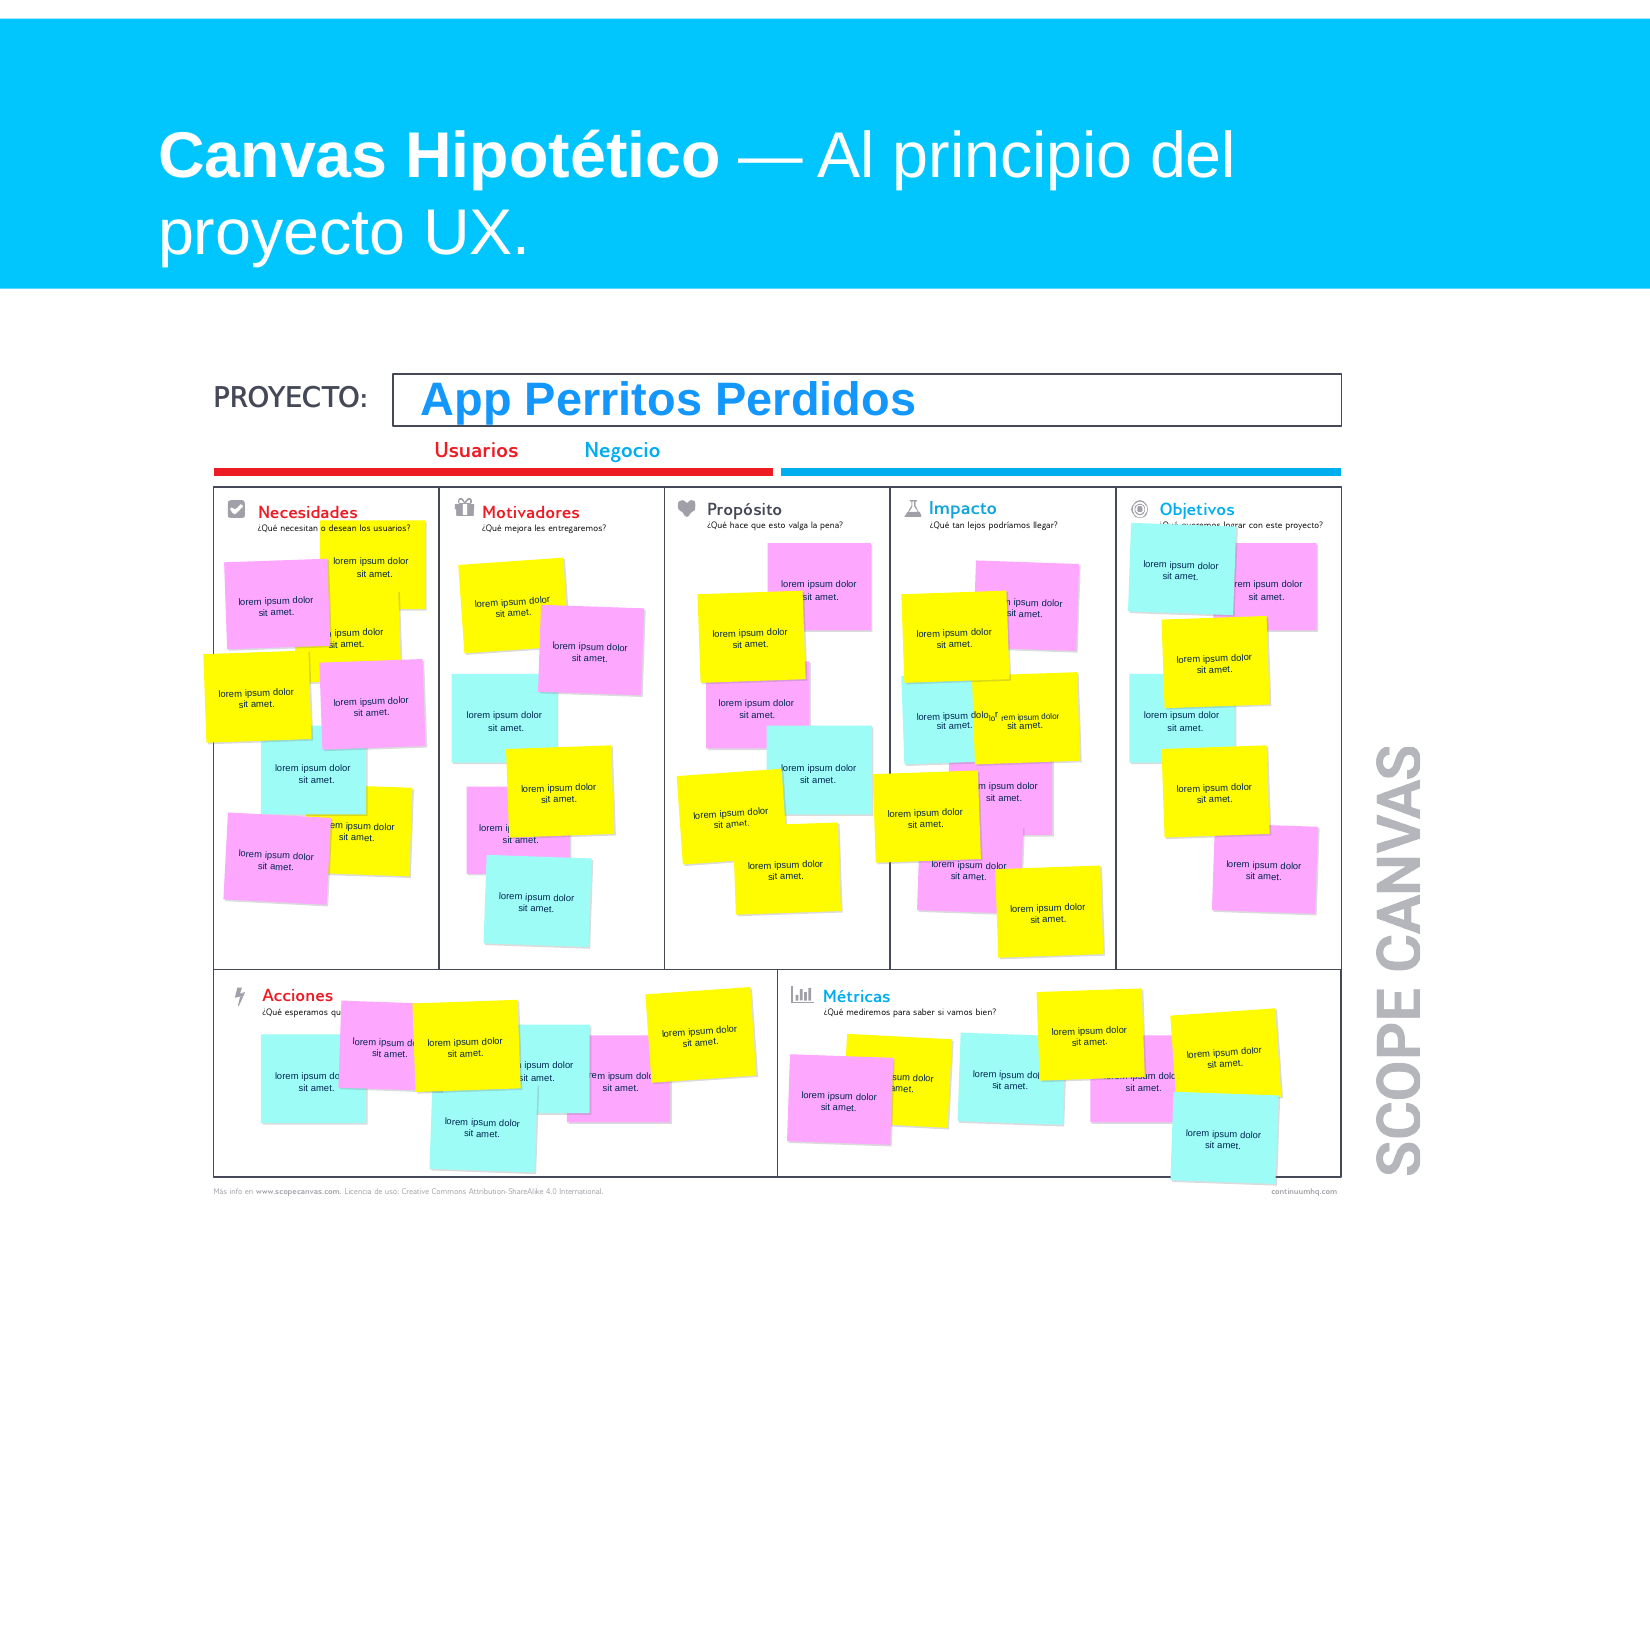

# Canvas Hipotético — Al principio del proyecto UX.
App Perritos Perdidos
PROYECTO:
Usuarios	Negocio

Impacto
¿Qué tan lejos podríamos llegar?
Necesidades
¿Qué necesitan o desean los usuarios?
Motivadores
¿Qué mejora les entregaremos?
Objetivos
¿Qué queremos lograr con este proyecto?
Propósito
¿Qué hace que esto valga la pena?

lorem ipsum dolor  sit amet.

lorem ipsum dolor

sit amet.
lorem ipsum dolor  sit amet.
lorem ipsum dolor  sit amet.

lorem ipsum dolor
lorem ipsum dolor
lorem ipsum dolor

sit amet.
sit amet.
sit amet.

lorem ipsum dolor
lorem ipsum dolor
lorem ipsum dolor
sit amet.
sit amet.
sit amet.
lorem ipsum dolor

sit amet.
lorem ipsum dolor

sit amet.

lorem ipsum dolor
lorem ipsum dolor  sit amet.
lorem ipsum dolor
sit amet.
lorem ipsum dolor  sit amet.
lorem ipsum dolor  sit amet.
sit amet.
lorem ipsum dololor rem ipsum dolor
sit amet.
sit amet.

lorem ipsum dolor  sit amet.
lorem ipsum dolor  sit amet.

lorem ipsum dolor  sit amet.
lorem ipsum dolor
lorem ipsum dolor

sit amet.
sit amet.
lorem ipsum dolor
lorem ipsum dolor

lorem ipsum dolor  sit amet.
sit amet.
sit amet.
lorem ipsum dolor

sit amet.
lorem ipsum dolor

lorem ipsum dolor
lorem ipsum dolor
lorem ipsum dolor
sit amet.

sit amet.
sit amet.
sit amet.
lorem ipsum dolor
lorem ipsum dolor
sit amet.
sit amet.

Acciones
¿Qué esperamos que hagan los usuarios?
Métricas
¿Qué mediremos para saber si vamos bien?

lorem ipsum dolor
lorem ipsum dolor

sit amet.

lorem ipsum dolor
sit amet.
lorem ipsum dolor
lorem ipsum dolor
sit amet.
sit amet.

lorem ipsum dolor  sit amet.

sit amet.
lorem ipsum dolor  sit amet.
m ipsum dolor  sit amet.
lorem ipsum dolor  sit amet.
lore
lorem ipsum dolor
lorem ipsum dolor

sit amet.

sit amet.
lorem ipsum dolor

sit amet.
lorem ipsum dolor
sit amet.
lorem ipsum dolor
sit amet.
continuumhq.com
Más info en www.scopecanvas.com. Licencia de uso: Creative Commons Attribution-ShareAlike 4.0 International.